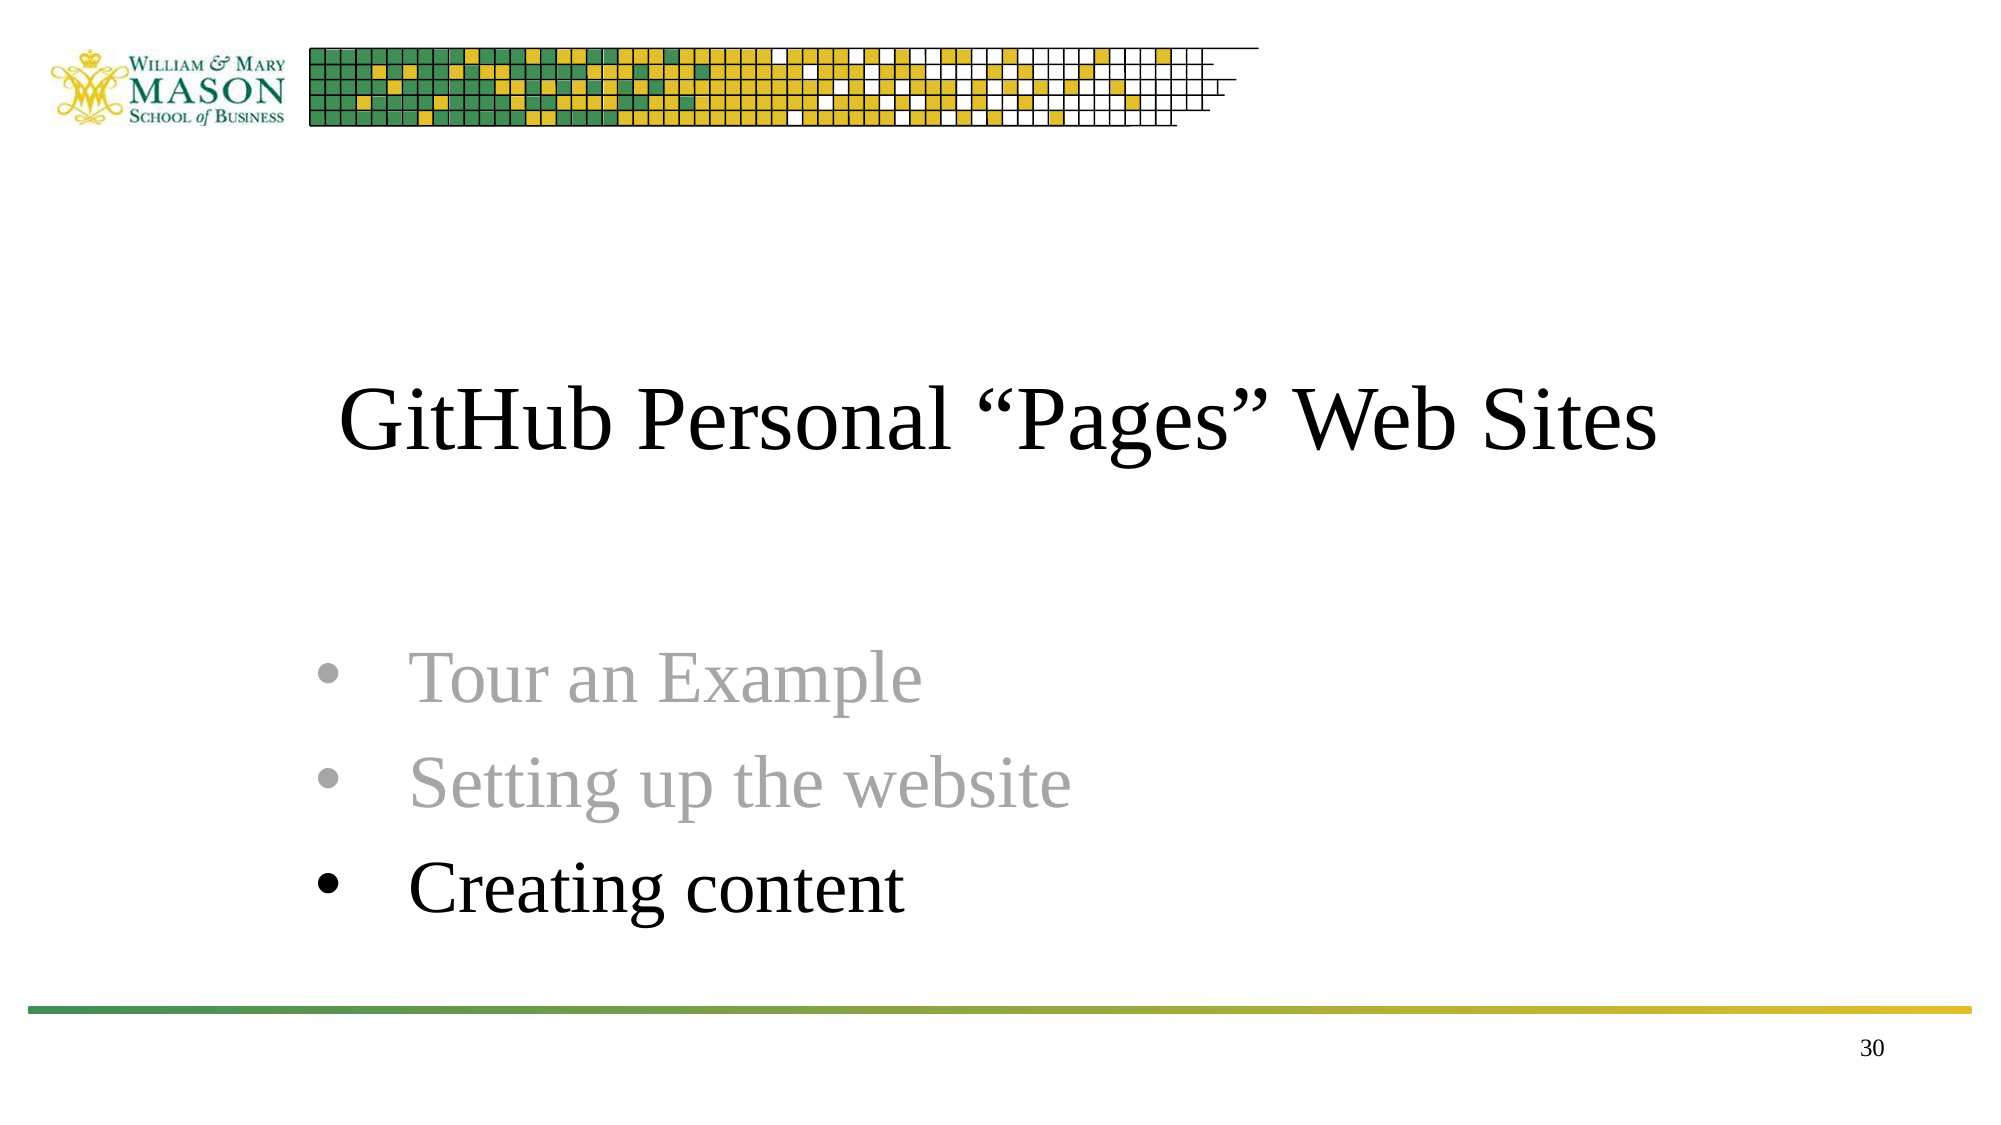

# GitHub Personal “Pages” Web Sites
Tour an Example
Setting up the website
Creating content
30